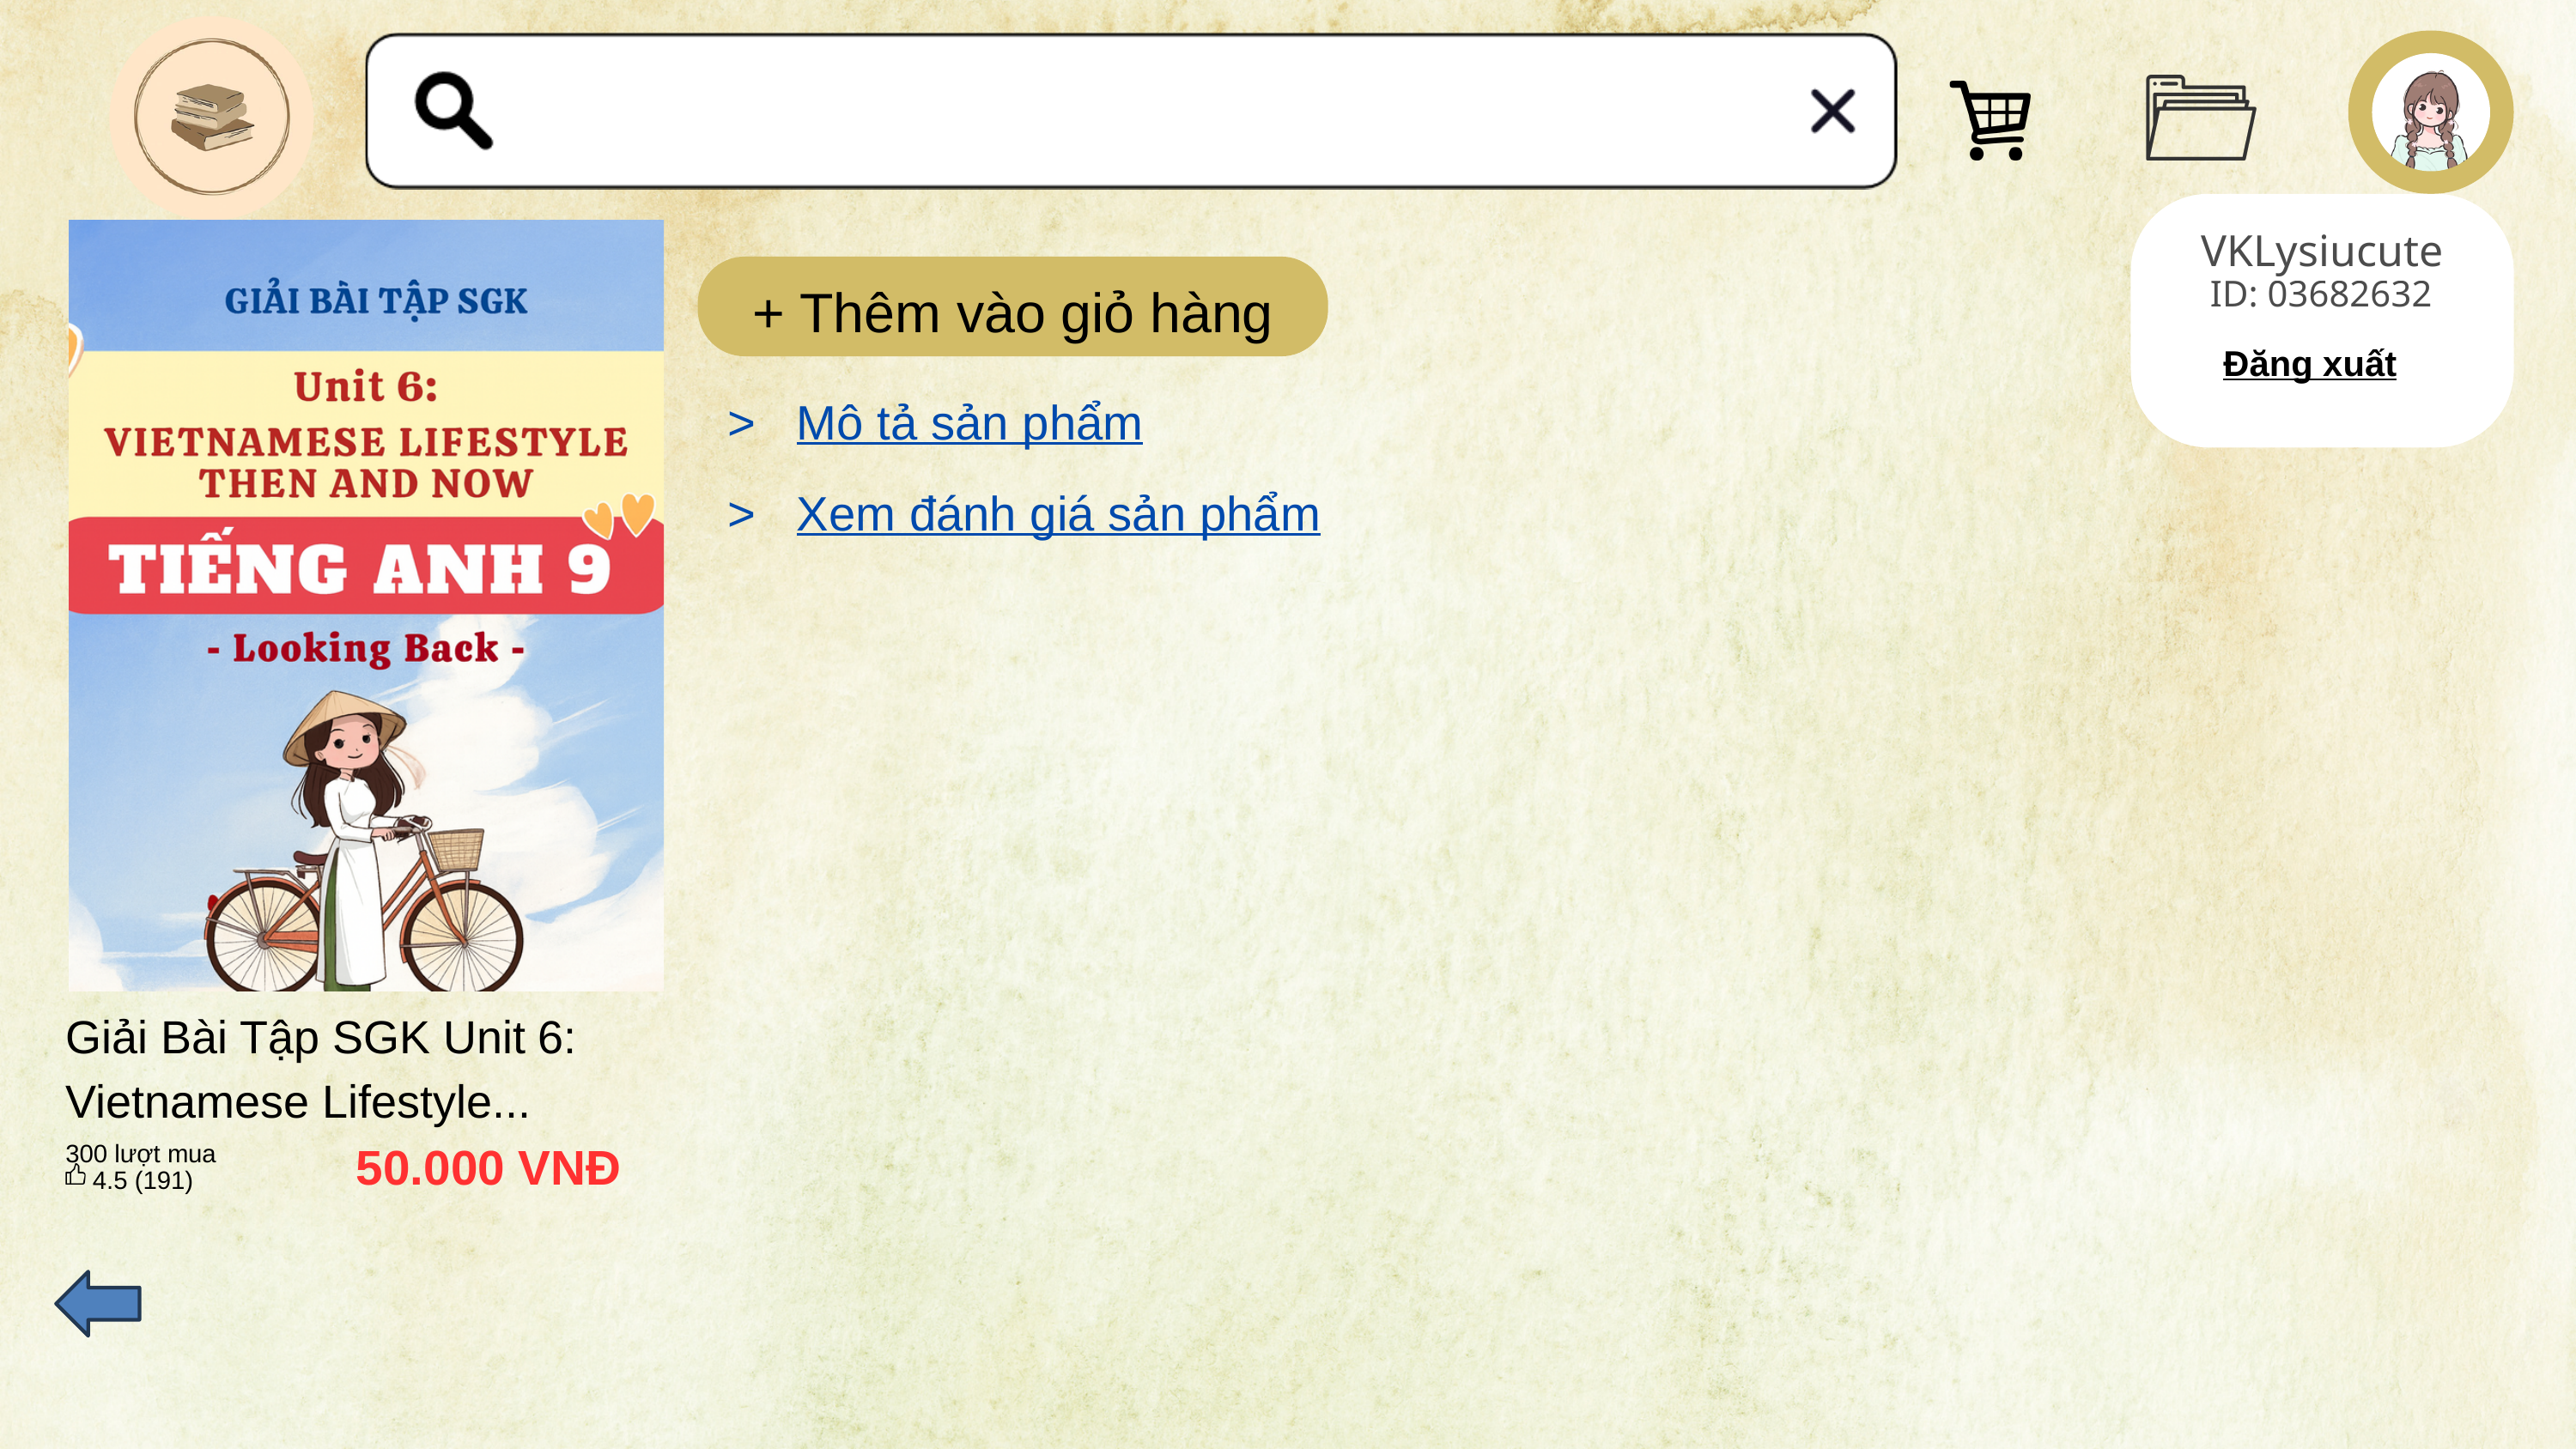

VKLysiucute

Giải Bài Tập SGK Unit 6: Vietnamese Lifestyle...
50.000 VNĐ
300 lượt mua
4.5 (191)

ID: 03682632
+ Thêm vào giỏ hàng
Đăng xuất
>   Mô tả sản phẩm
>   Xem đánh giá sản phẩm